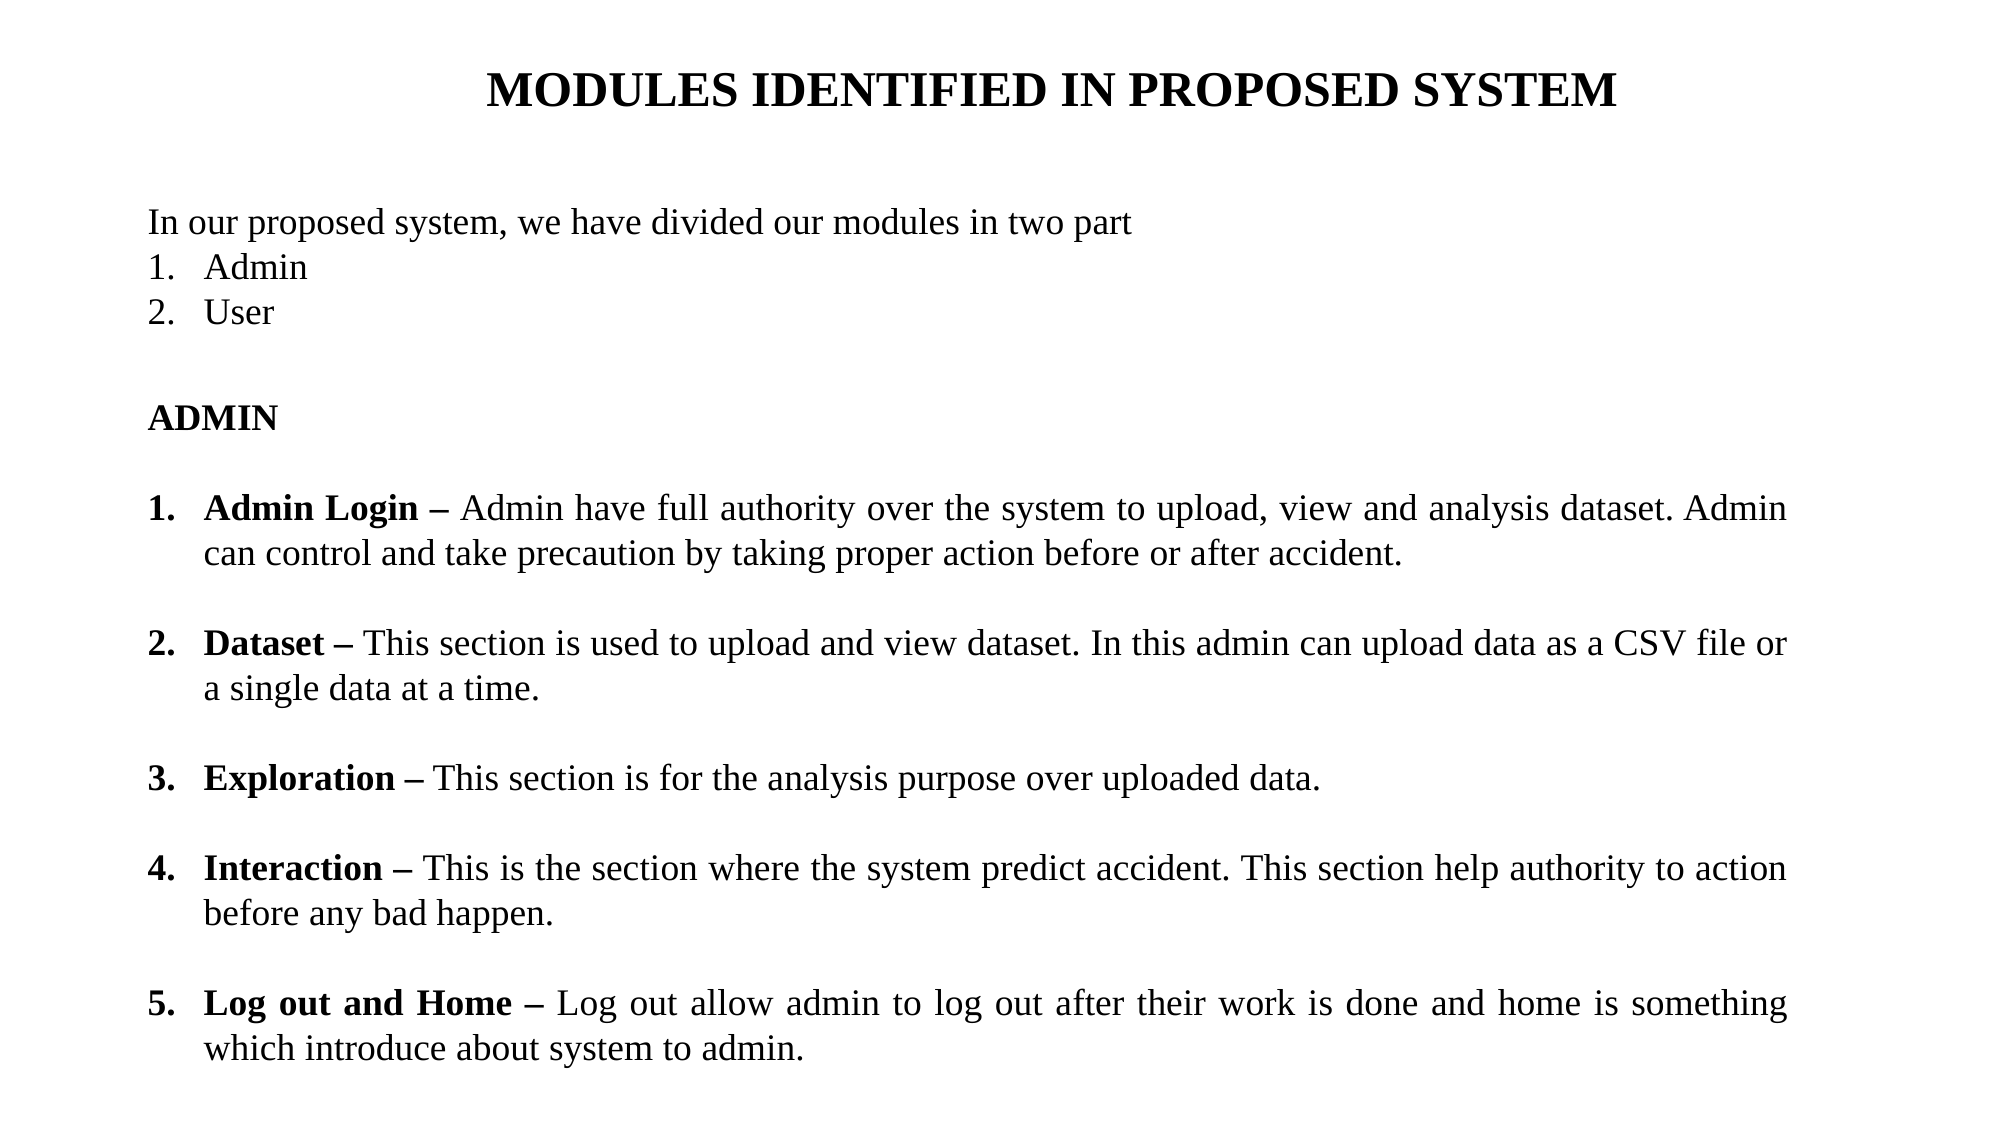

MODULES IDENTIFIED IN PROPOSED SYSTEM
In our proposed system, we have divided our modules in two part
Admin
User
ADMIN

Admin Login – Admin have full authority over the system to upload, view and analysis dataset. Admin can control and take precaution by taking proper action before or after accident.

Dataset – This section is used to upload and view dataset. In this admin can upload data as a CSV file or a single data at a time.

Exploration – This section is for the analysis purpose over uploaded data.

Interaction – This is the section where the system predict accident. This section help authority to action before any bad happen.

Log out and Home – Log out allow admin to log out after their work is done and home is something which introduce about system to admin.